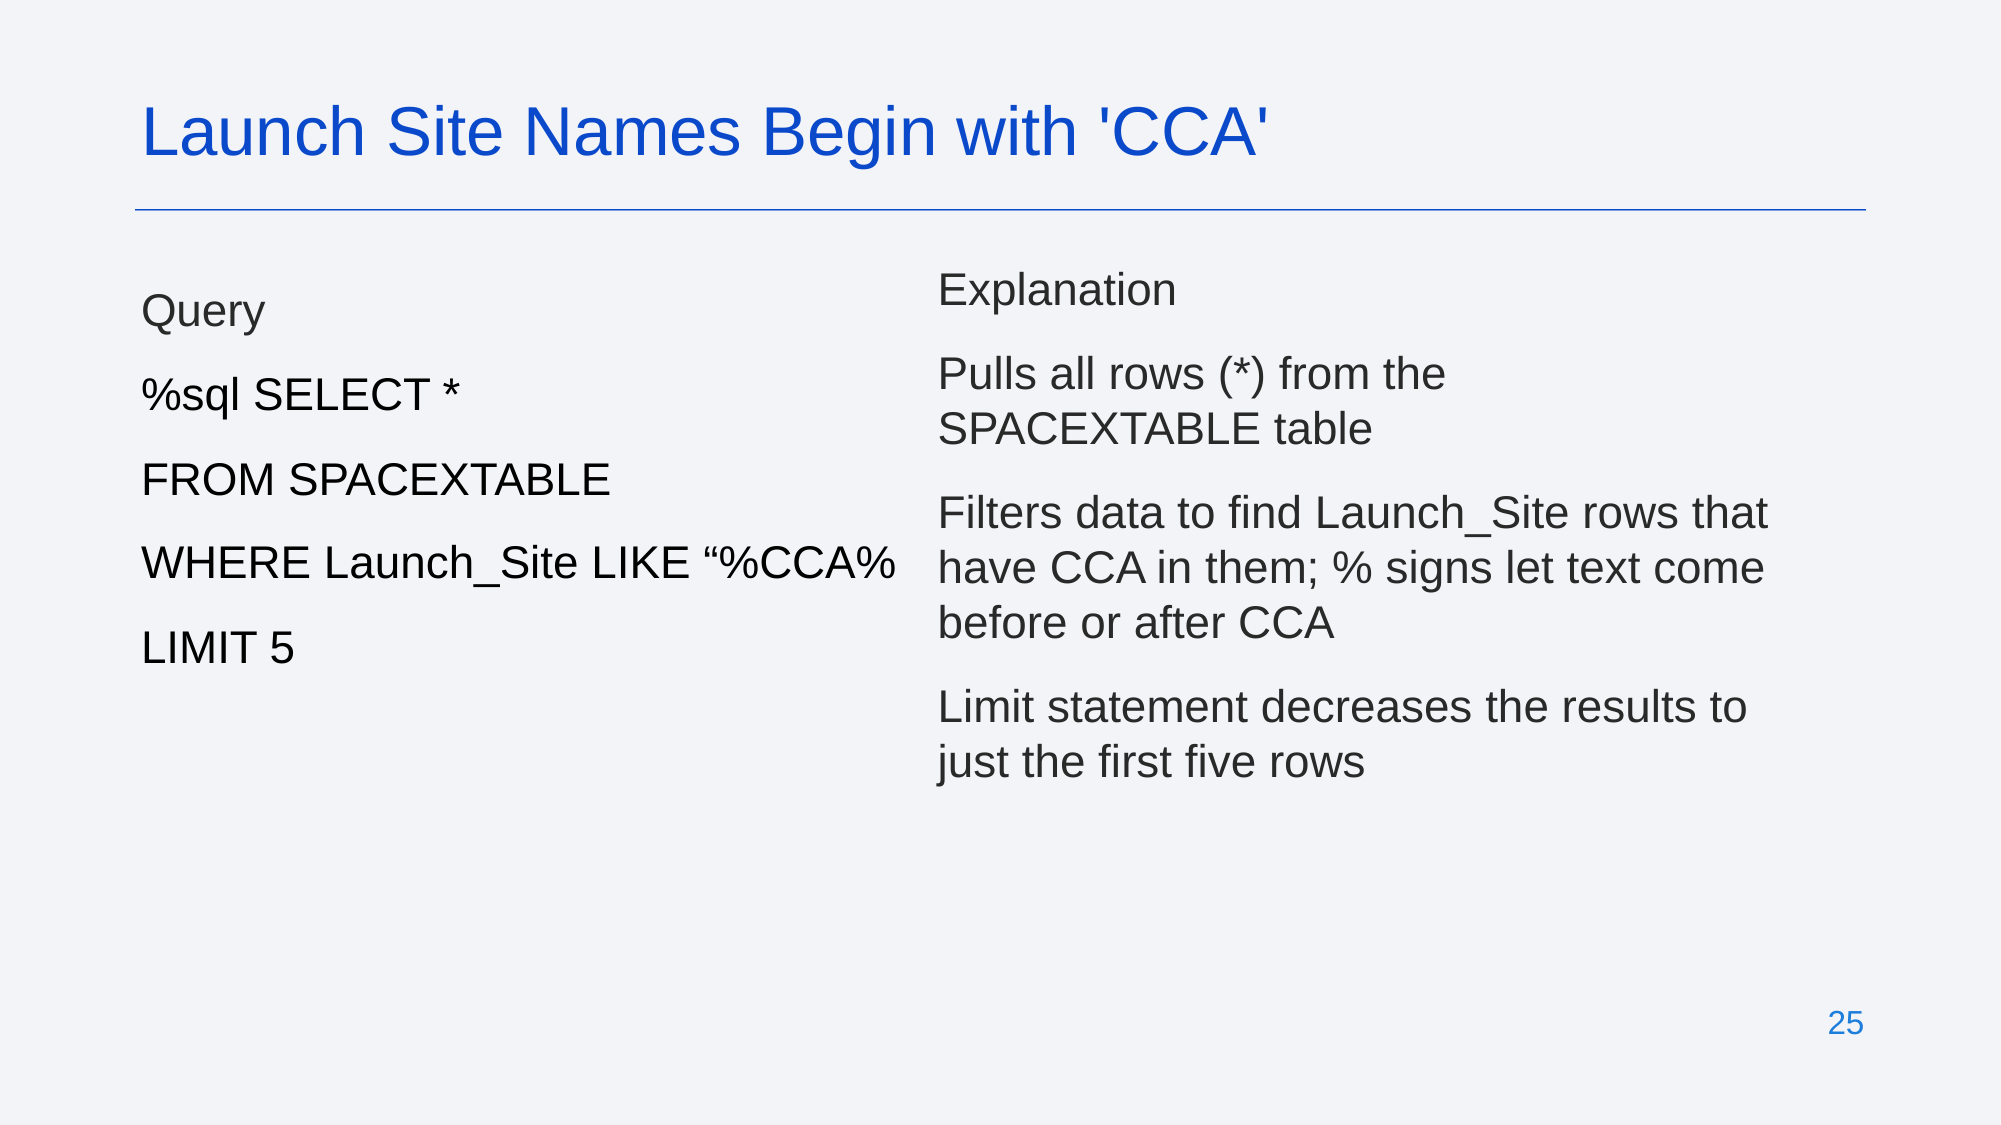

Launch Site Names Begin with 'CCA'
Explanation
Pulls all rows (*) from the SPACEXTABLE table
Filters data to find Launch_Site rows that have CCA in them; % signs let text come before or after CCA
Limit statement decreases the results to just the first five rows

Query
%sql SELECT *
FROM SPACEXTABLE
WHERE Launch_Site LIKE “%CCA%
LIMIT 5

25